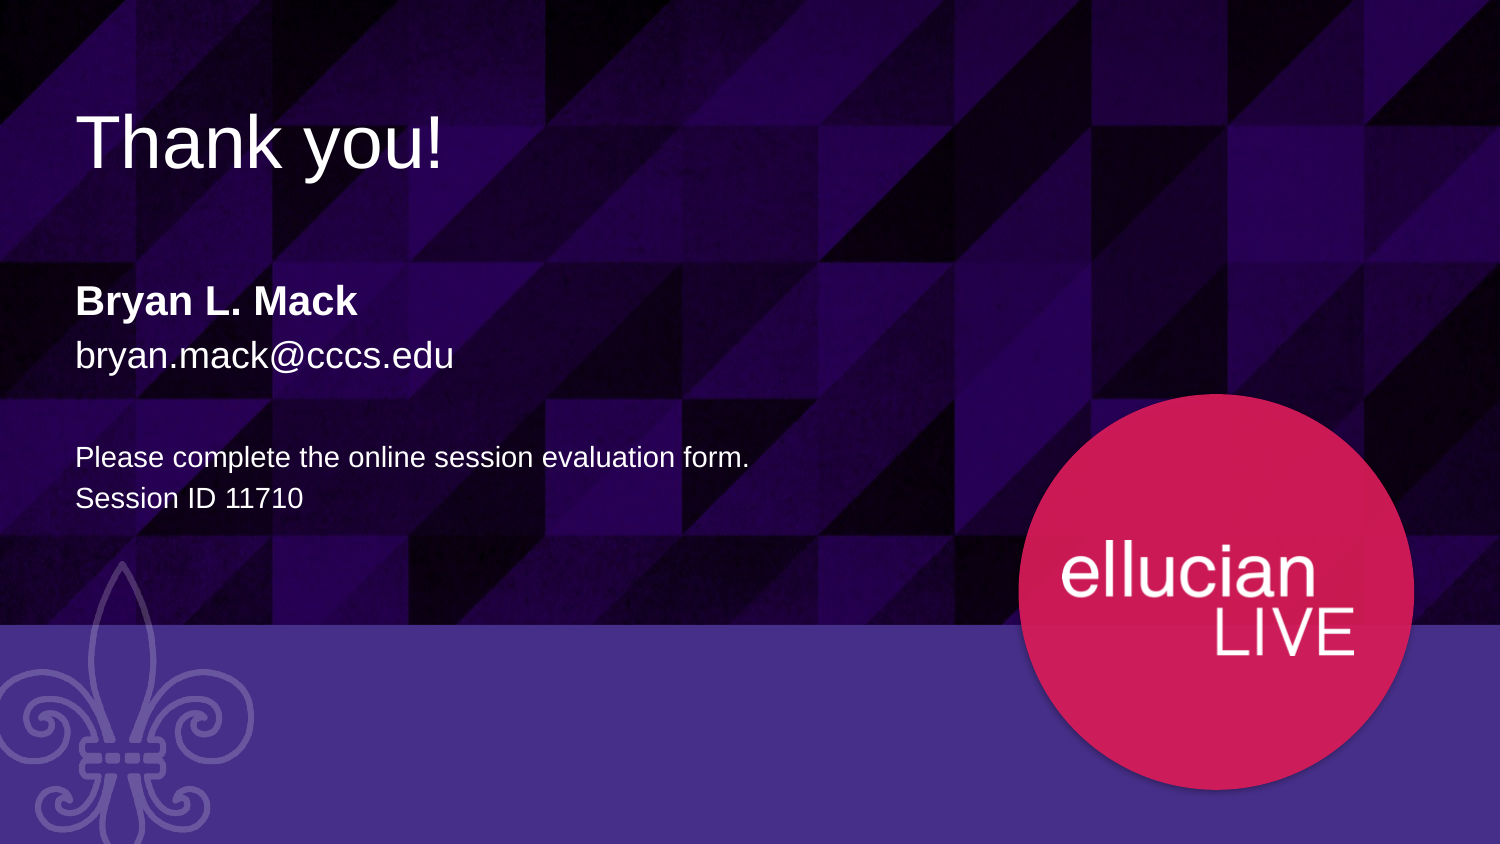

# Thank you!
Bryan L. Mack
bryan.mack@cccs.edu
Please complete the online session evaluation form.
Session ID 11710